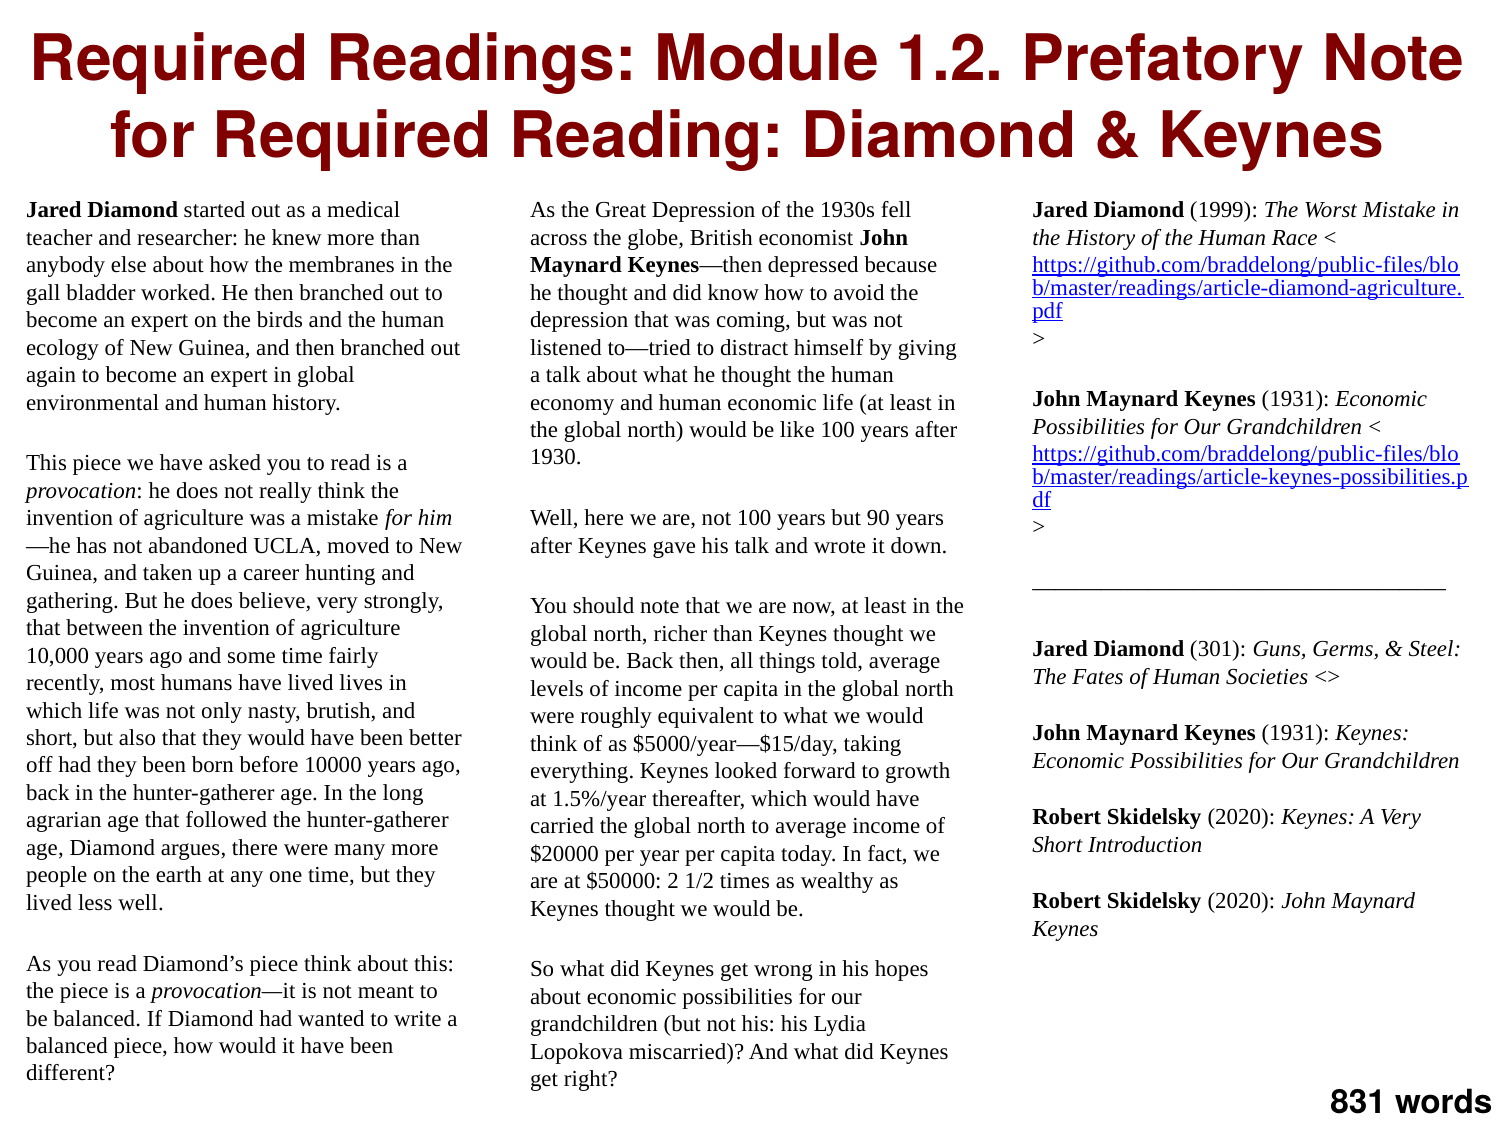

Required Readings: Module 1.2. Prefatory Note for Required Reading: Diamond & Keynes
Jared Diamond started out as a medical teacher and researcher: he knew more than anybody else about how the membranes in the gall bladder worked. He then branched out to become an expert on the birds and the human ecology of New Guinea, and then branched out again to become an expert in global environmental and human history.
This piece we have asked you to read is a provocation: he does not really think the invention of agriculture was a mistake for him—he has not abandoned UCLA, moved to New Guinea, and taken up a career hunting and gathering. But he does believe, very strongly, that between the invention of agriculture 10,000 years ago and some time fairly recently, most humans have lived lives in which life was not only nasty, brutish, and short, but also that they would have been better off had they been born before 10000 years ago, back in the hunter-gatherer age. In the long agrarian age that followed the hunter-gatherer age, Diamond argues, there were many more people on the earth at any one time, but they lived less well.
As you read Diamond’s piece think about this: the piece is a provocation—it is not meant to be balanced. If Diamond had wanted to write a balanced piece, how would it have been different?
As the Great Depression of the 1930s fell across the globe, British economist John Maynard Keynes—then depressed because he thought and did know how to avoid the depression that was coming, but was not listened to—tried to distract himself by giving a talk about what he thought the human economy and human economic life (at least in the global north) would be like 100 years after 1930.
Well, here we are, not 100 years but 90 years after Keynes gave his talk and wrote it down.
You should note that we are now, at least in the global north, richer than Keynes thought we would be. Back then, all things told, average levels of income per capita in the global north were roughly equivalent to what we would think of as $5000/year—$15/day, taking everything. Keynes looked forward to growth at 1.5%/year thereafter, which would have carried the global north to average income of $20000 per year per capita today. In fact, we are at $50000: 2 1/2 times as wealthy as Keynes thought we would be.
So what did Keynes get wrong in his hopes about economic possibilities for our grandchildren (but not his: his Lydia Lopokova miscarried)? And what did Keynes get right?
Jared Diamond (1999): The Worst Mistake in the History of the Human Race <https://github.com/braddelong/public-files/blob/master/readings/article-diamond-agriculture.pdf>
John Maynard Keynes (1931): Economic Possibilities for Our Grandchildren <https://github.com/braddelong/public-files/blob/master/readings/article-keynes-possibilities.pdf>
——————————————————
Jared Diamond (301): Guns, Germs, & Steel: The Fates of Human Societies <>
John Maynard Keynes (1931): Keynes: Economic Possibilities for Our Grandchildren
Robert Skidelsky (2020): Keynes: A Very Short Introduction
Robert Skidelsky (2020): John Maynard Keynes
831 words